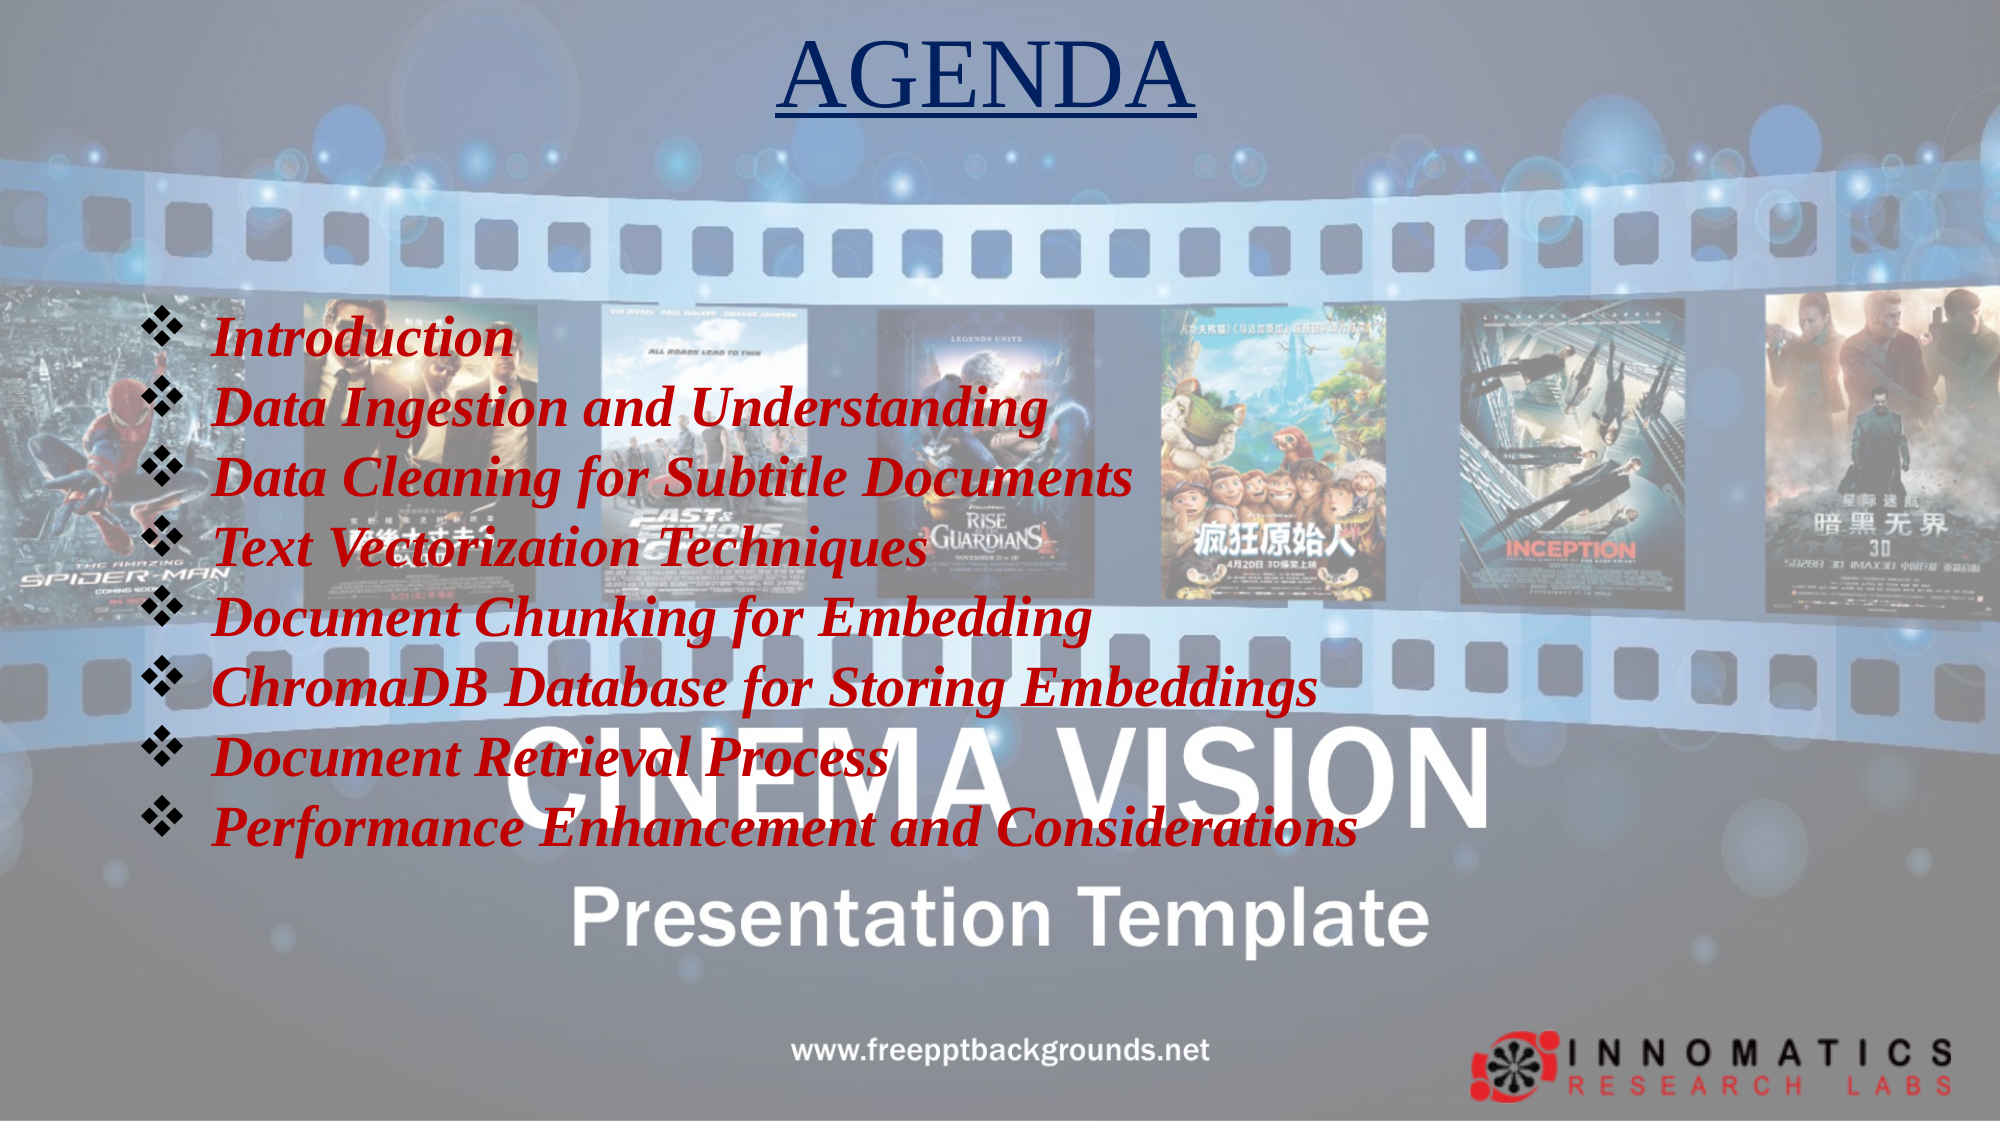

AGENDA
Introduction
Data Ingestion and Understanding
Data Cleaning for Subtitle Documents
Text Vectorization Techniques
Document Chunking for Embedding
ChromaDB Database for Storing Embeddings
Document Retrieval Process
Performance Enhancement and Considerations